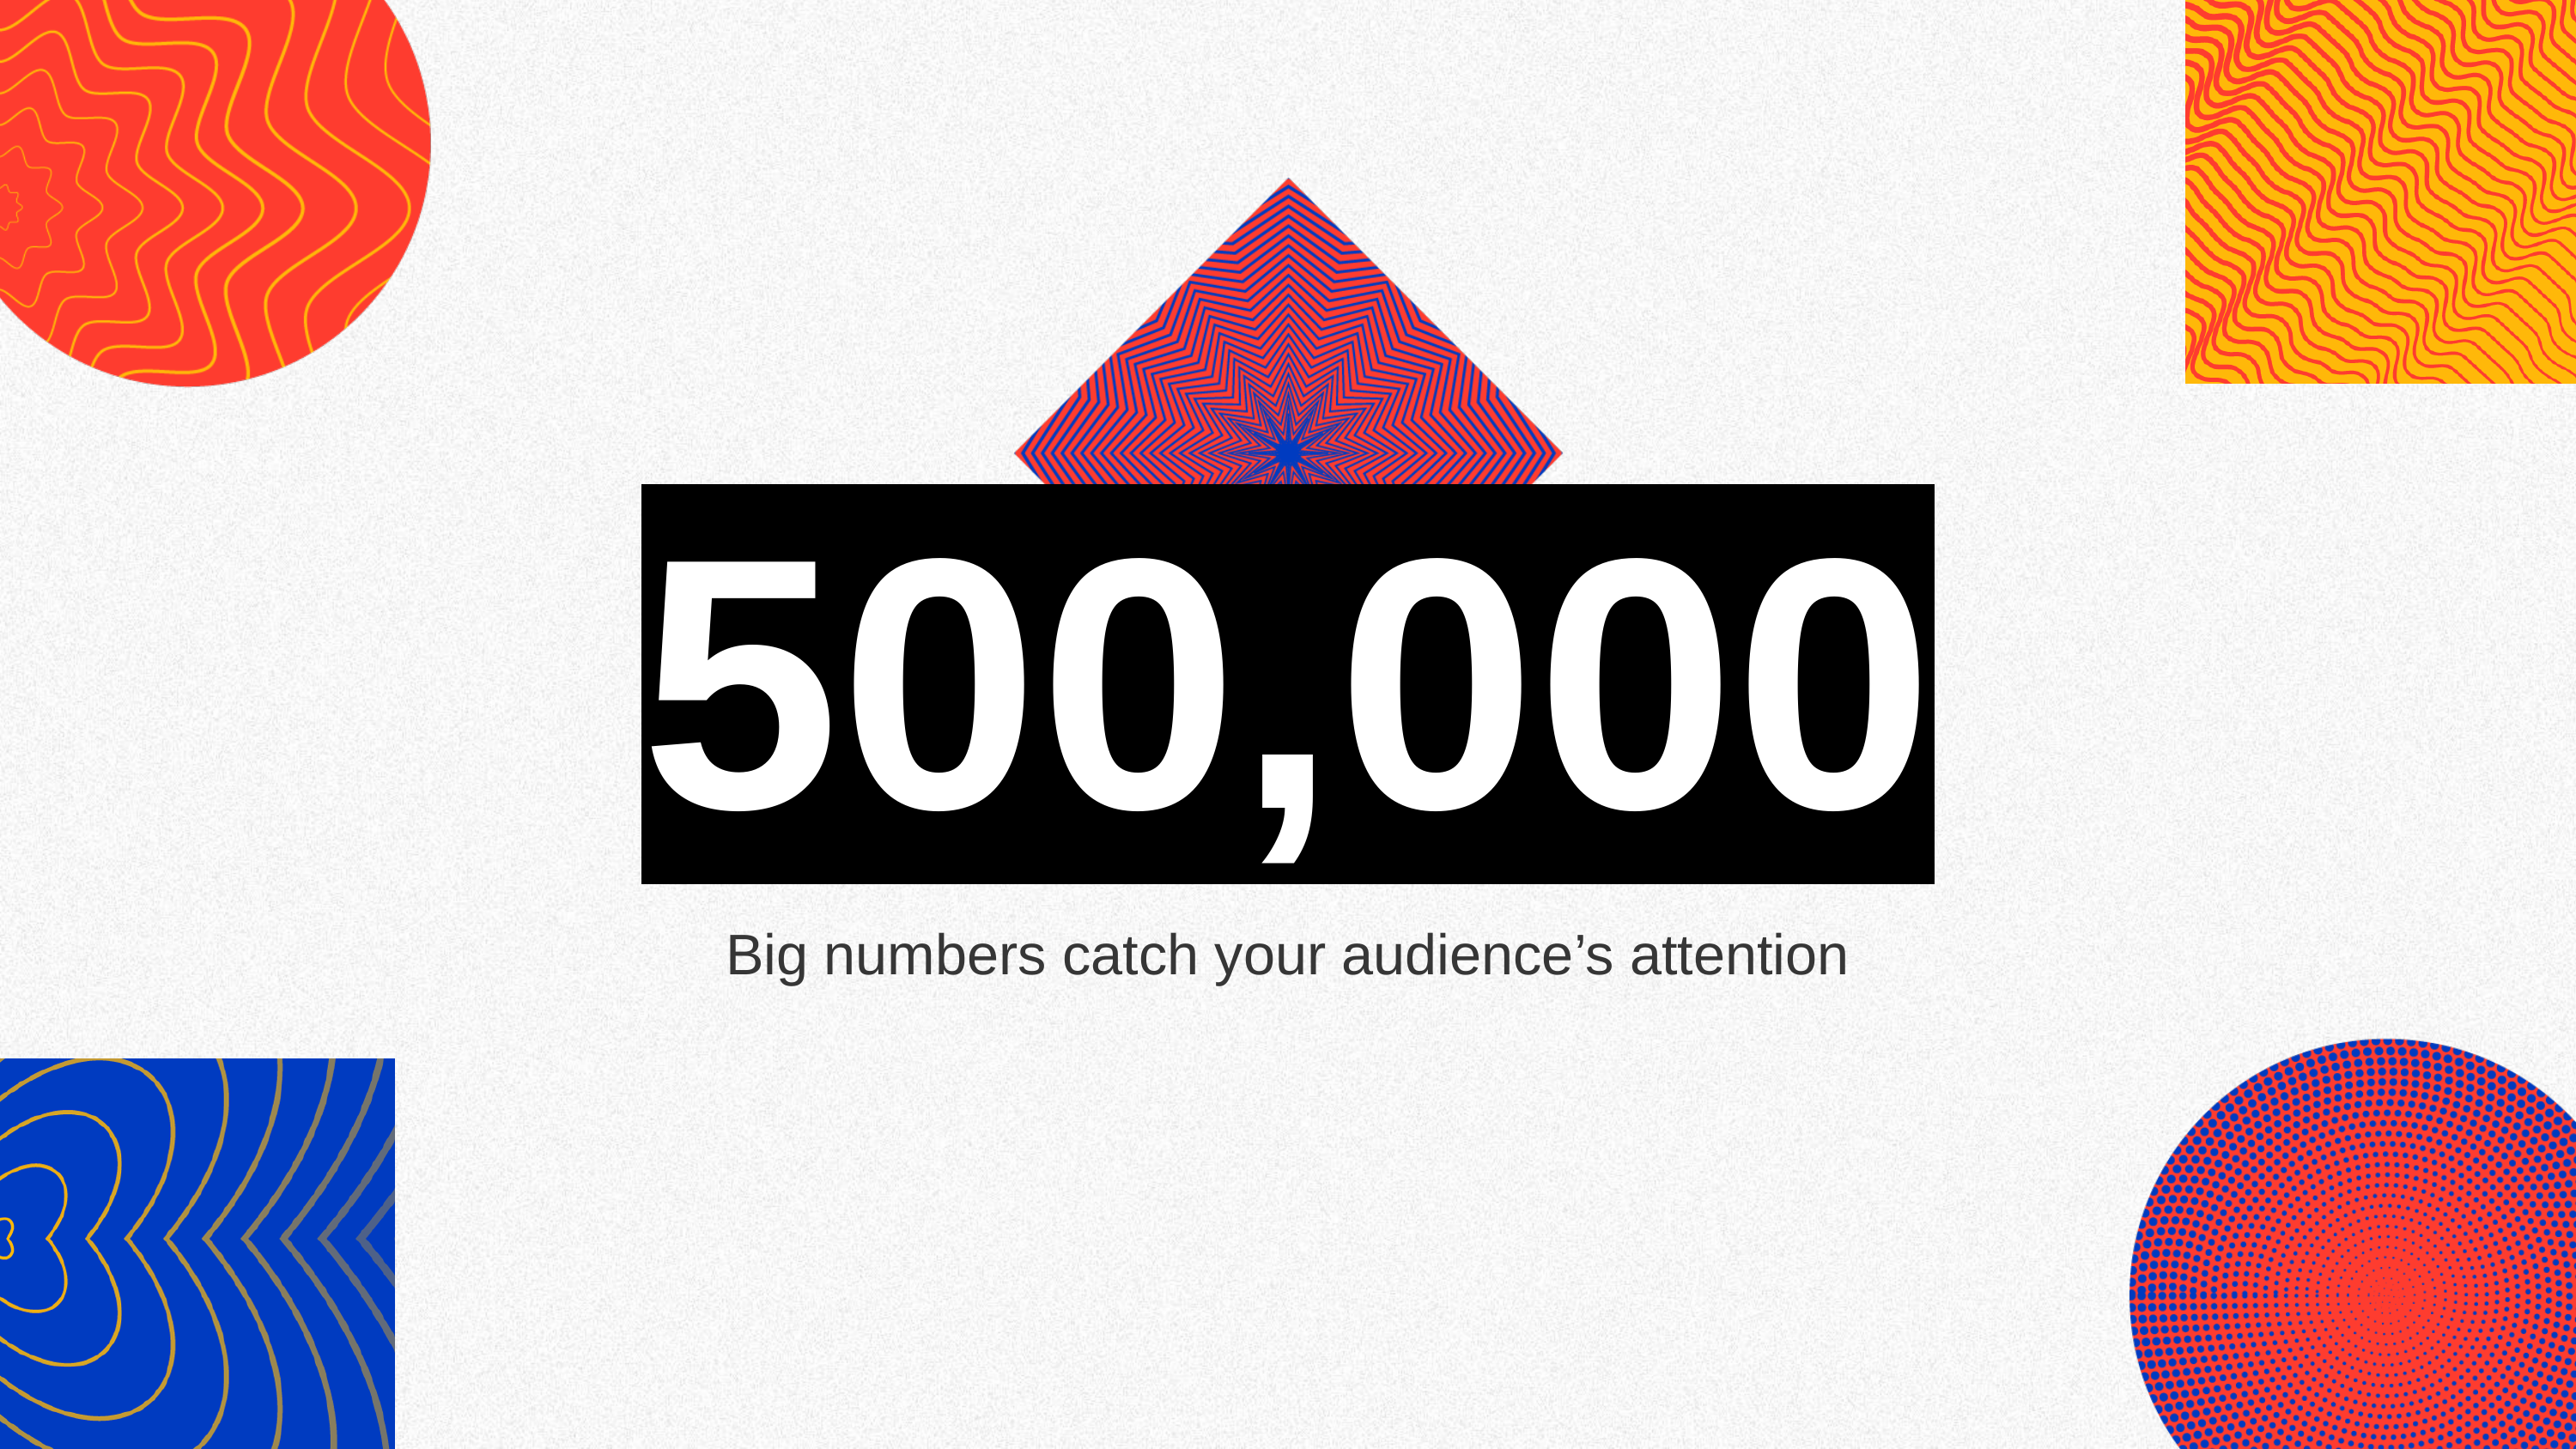

# 500,000
Big numbers catch your audience’s attention